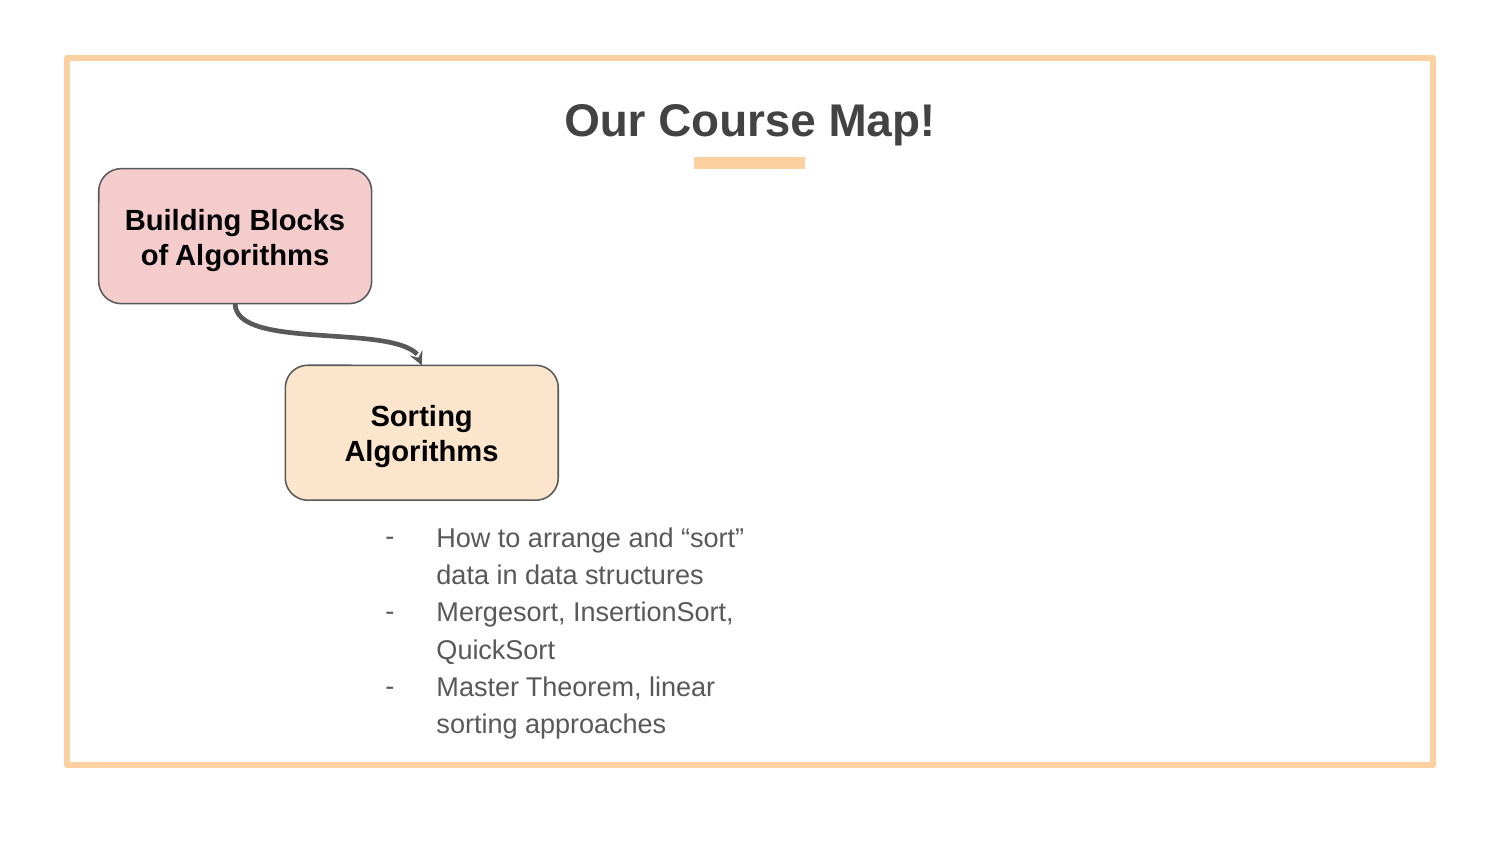

# Our Course Map!
Building Blocks of Algorithms
Sorting Algorithms
How to arrange and “sort” data in data structures
Mergesort, InsertionSort, QuickSort
Master Theorem, linear sorting approaches